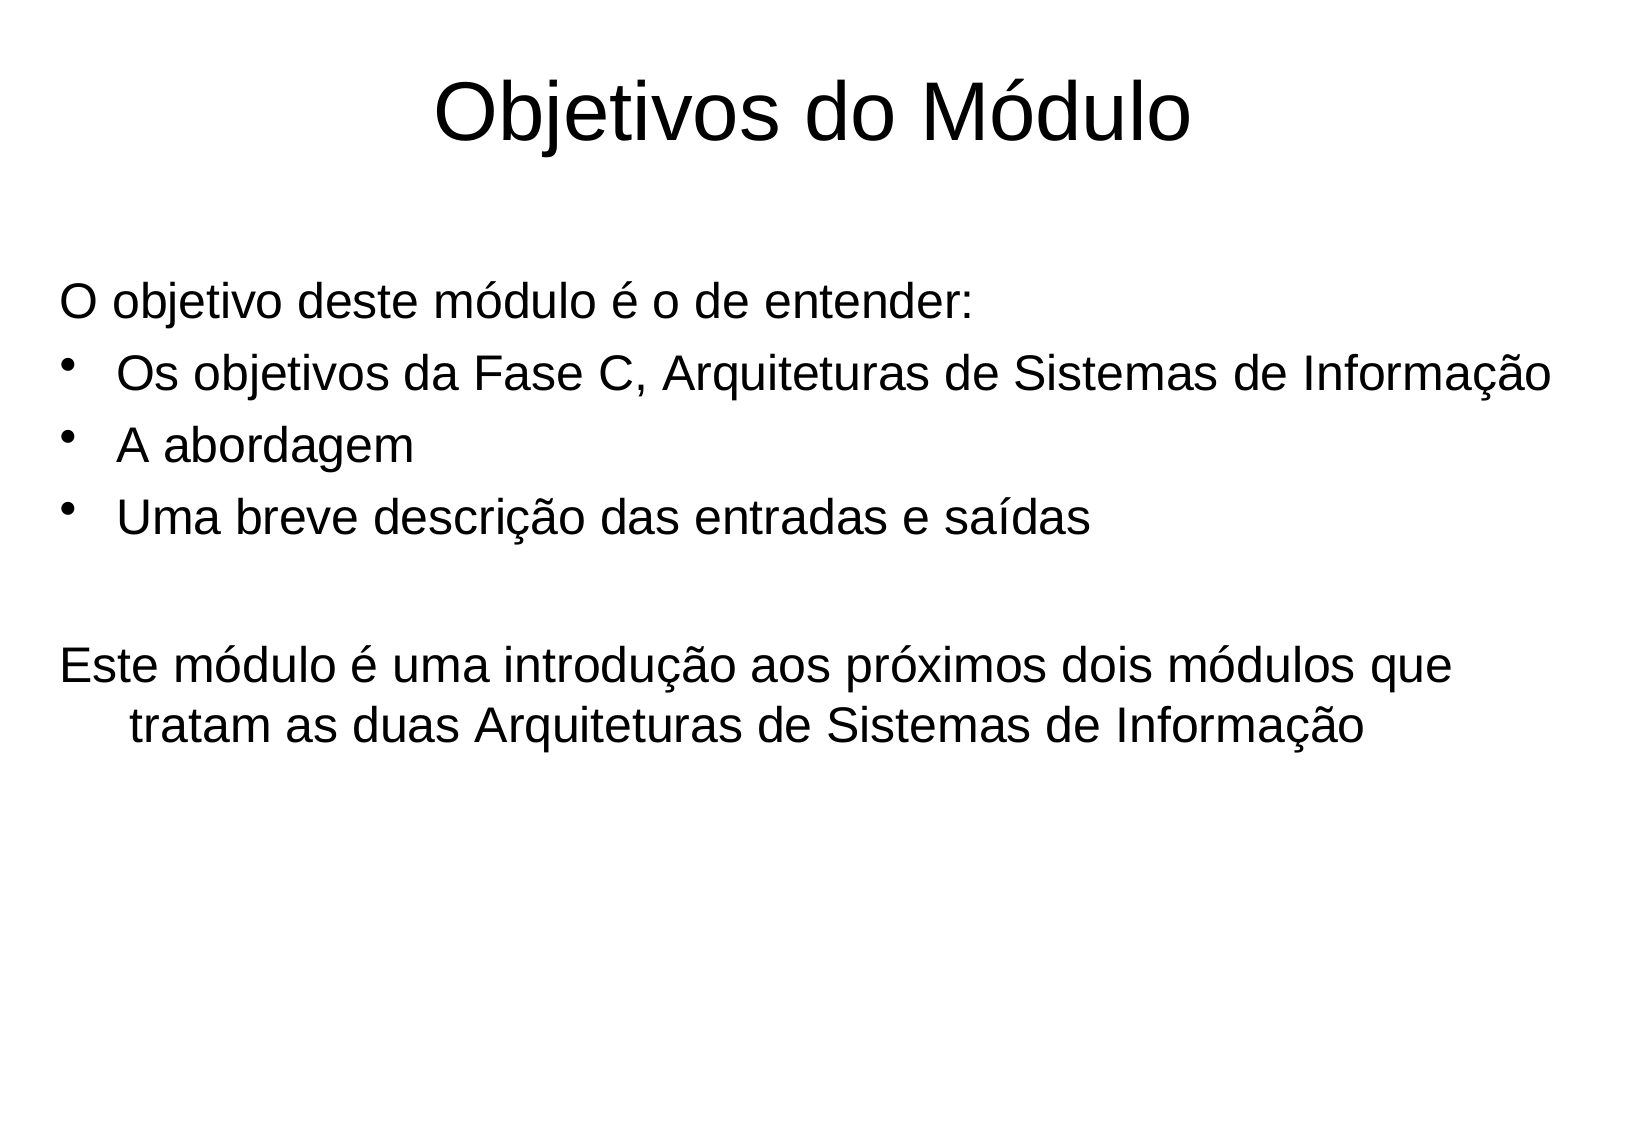

# Objetivos do Módulo
O objetivo deste módulo é o de entender:
Os objetivos da Fase C, Arquiteturas de Sistemas de Informação
A abordagem
Uma breve descrição das entradas e saídas

Este módulo é uma introdução aos próximos dois módulos que  tratam as duas Arquiteturas de Sistemas de Informação